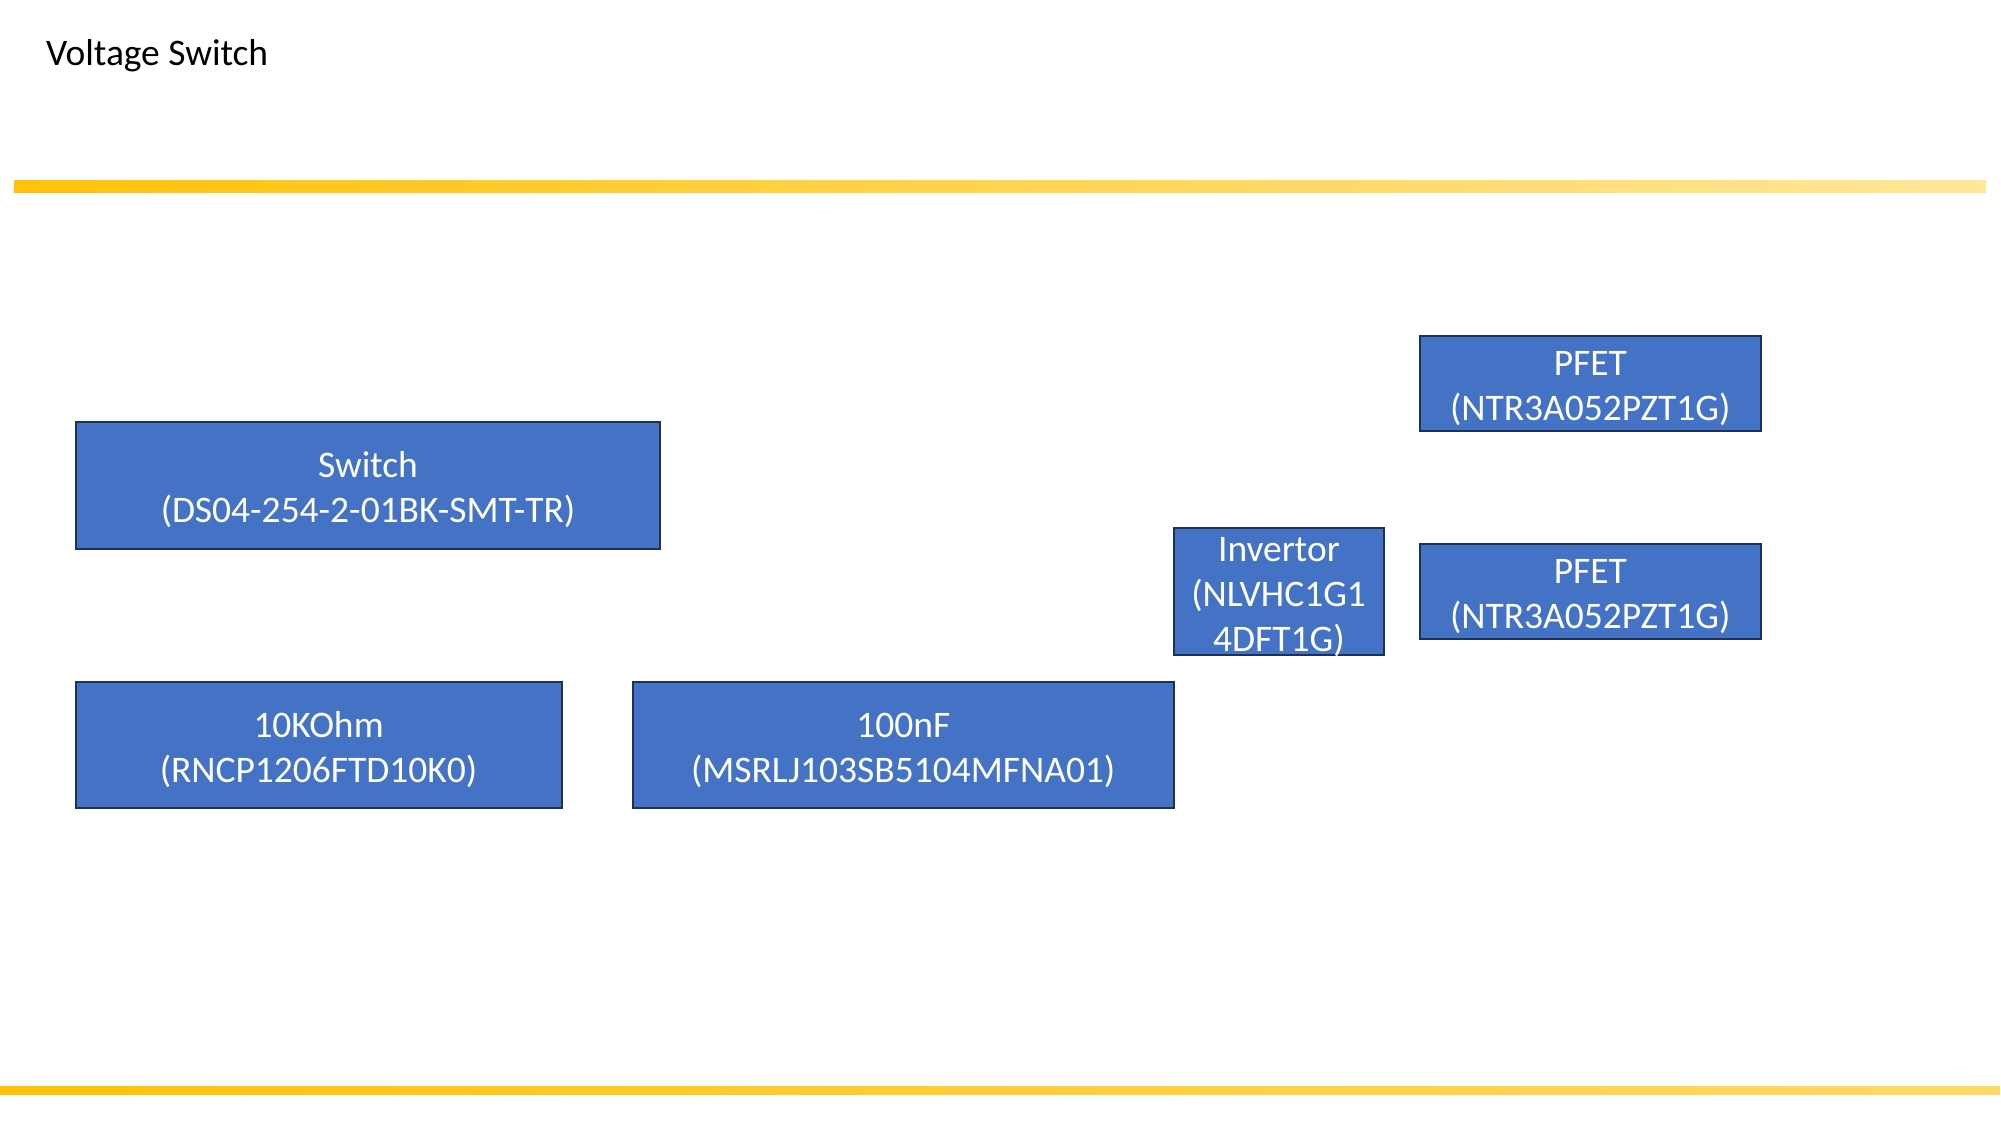

Voltage Switch
PFET
(NTR3A052PZT1G)
Switch
(DS04-254-2-01BK-SMT-TR)
Invertor
(NLVHC1G14DFT1G)
PFET
(NTR3A052PZT1G)
10KOhm
(RNCP1206FTD10K0)
100nF
(MSRLJ103SB5104MFNA01)